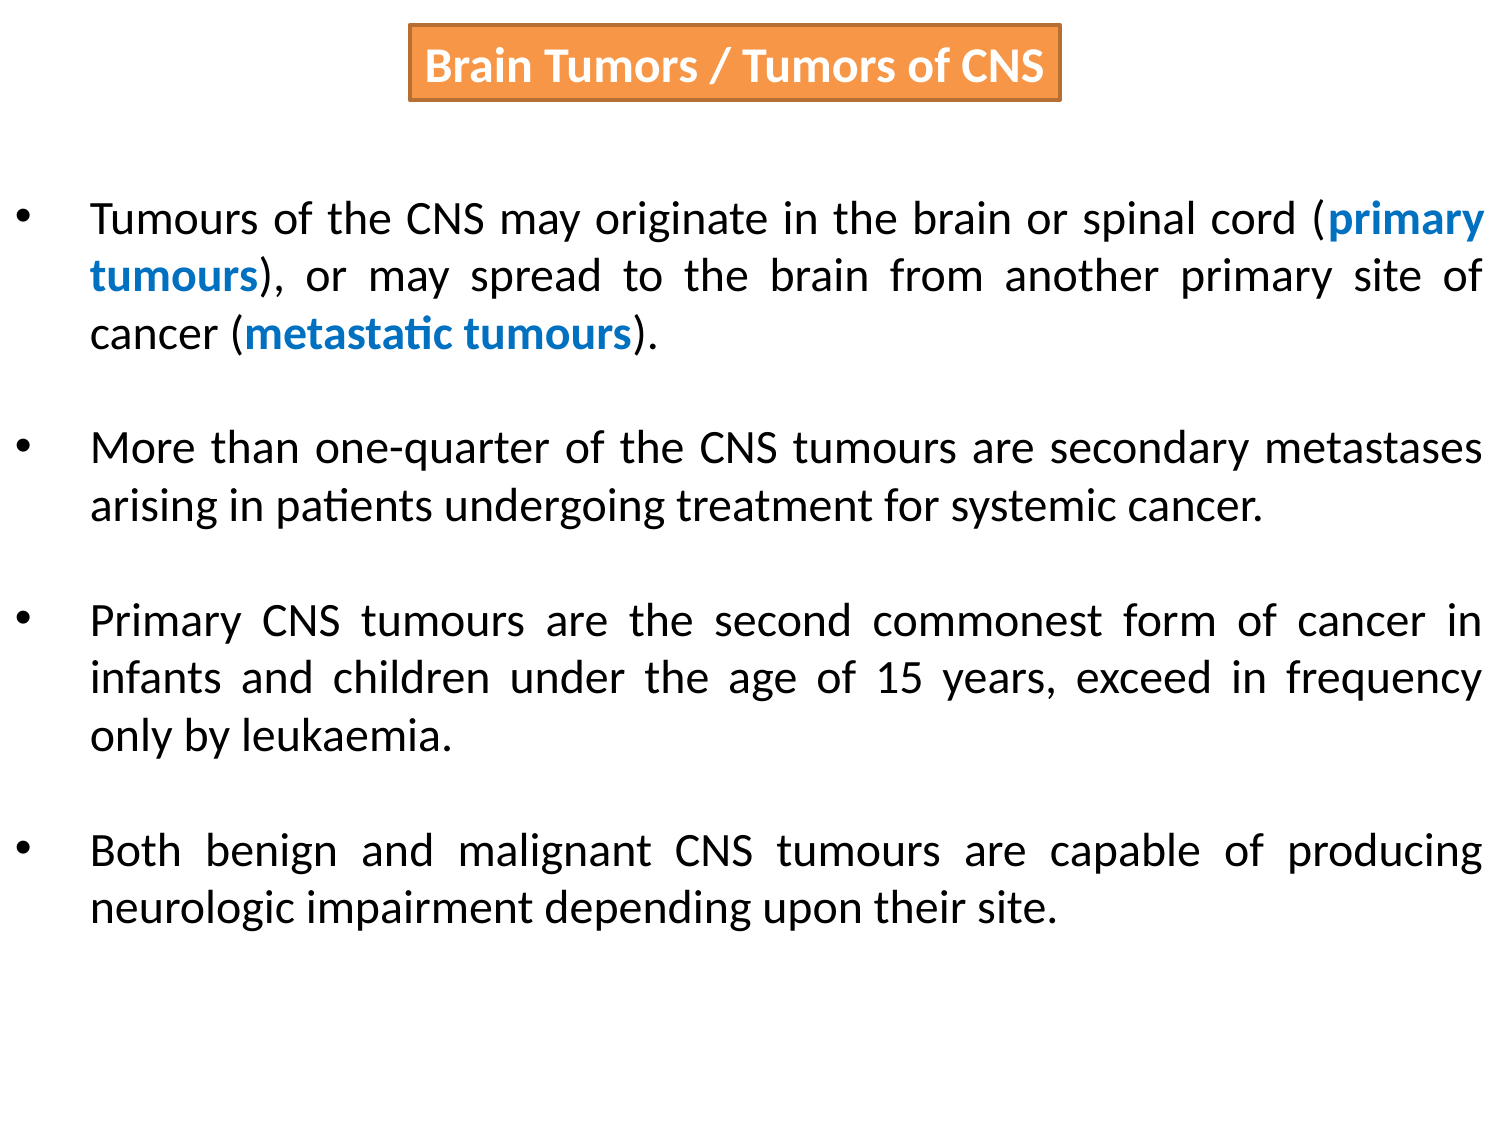

Brain Tumors / Tumors of CNS
Tumours of the CNS may originate in the brain or spinal cord (primary tumours), or may spread to the brain from another primary site of cancer (metastatic tumours).

More than one-quarter of the CNS tumours are secondary metastases arising in patients undergoing treatment for systemic cancer.

Primary CNS tumours are the second commonest form of cancer in infants and children under the age of 15 years, exceed in frequency only by leukaemia.

Both benign and malignant CNS tumours are capable of producing neurologic impairment depending upon their site.